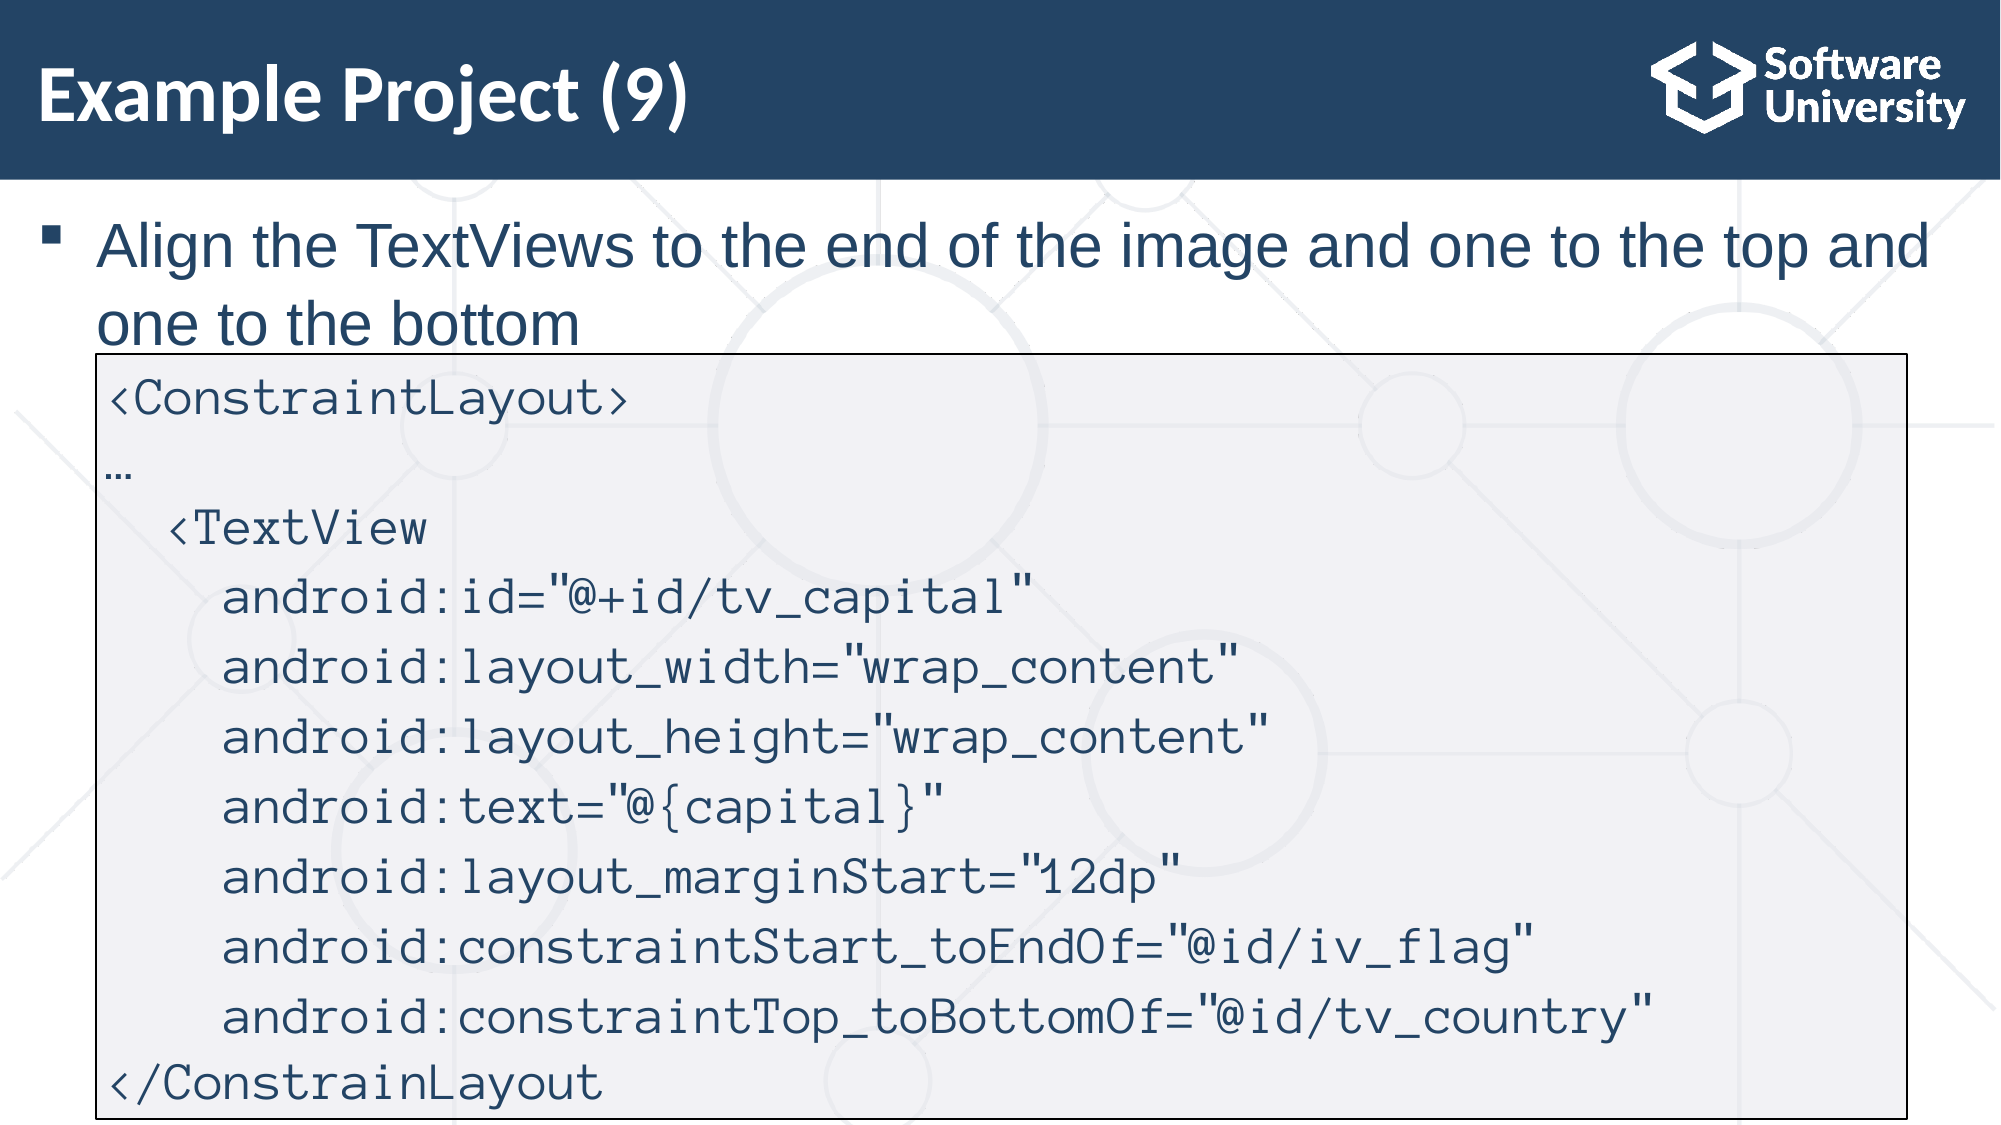

# Example Project (9)
Align the TextViews to the end of the image and one to the top and one to the bottom
<ConstraintLayout>
…
  <TextView
    android:id="@+id/tv_capital"
    android:layout_width="wrap_content"
    android:layout_height="wrap_content"
    android:text="@{capital}"
    android:layout_marginStart="12dp"
    android:constraintStart_toEndOf="@id/iv_flag"
    android:constraintTop_toBottomOf="@id/tv_country"
</ConstrainLayout